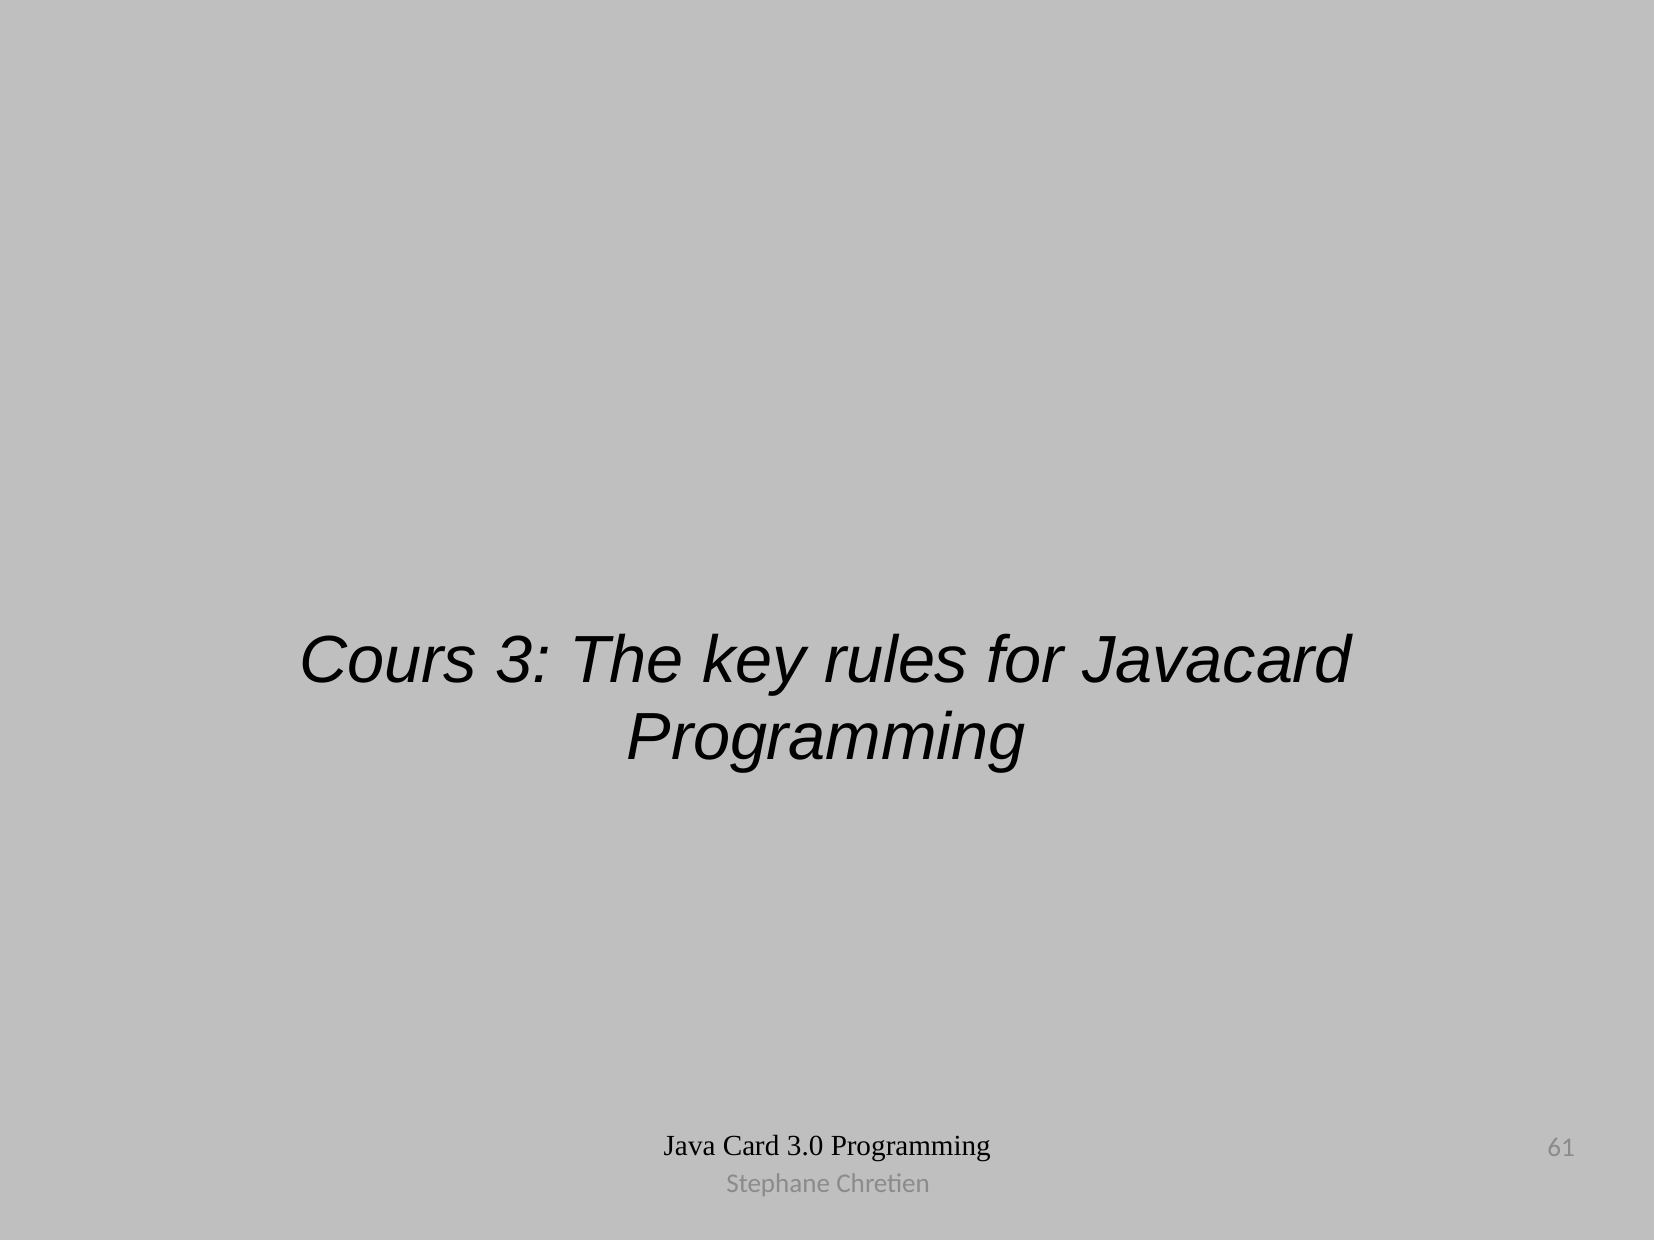

Cours 3: The key rules for Javacard Programming
Java Card 3.0 Programming
61
Stephane Chretien